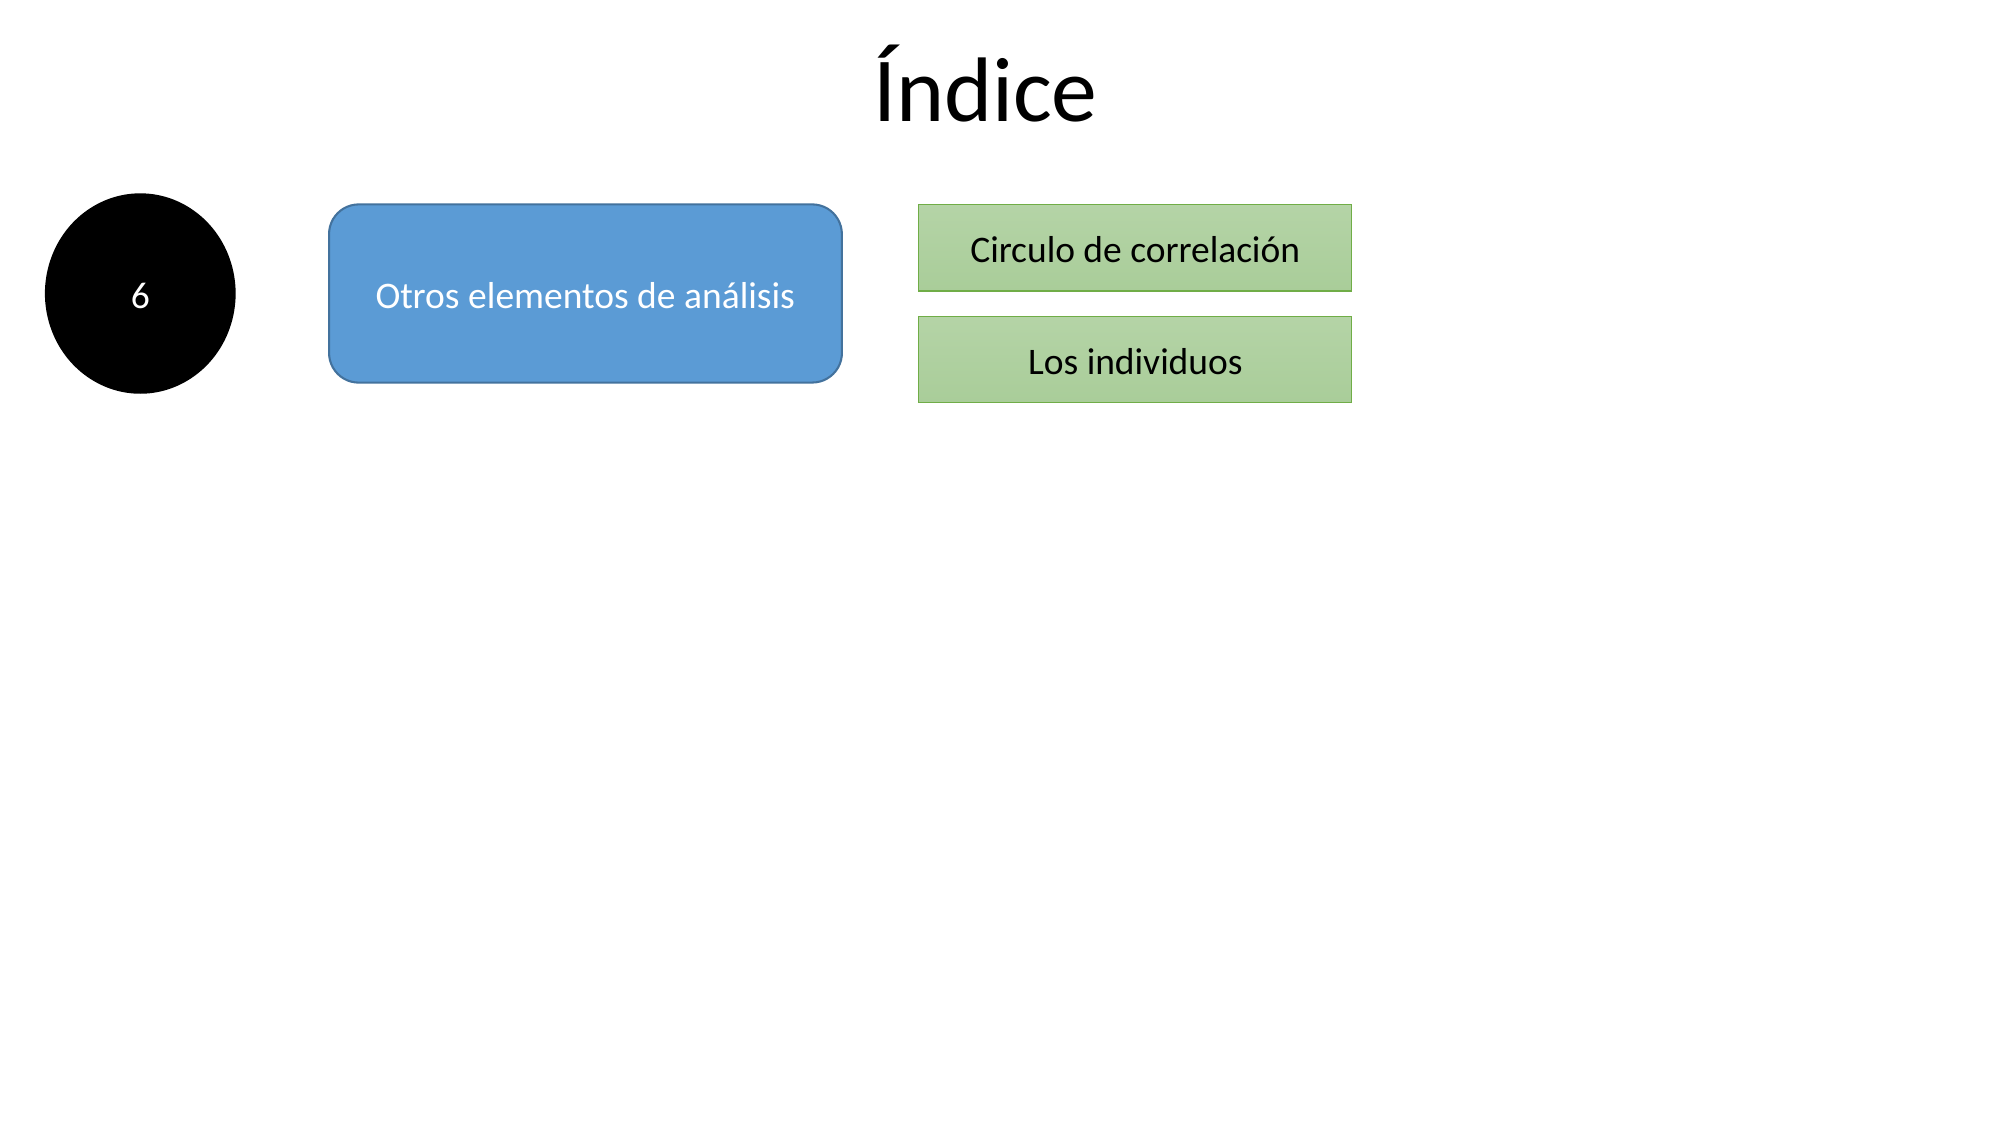

# Índice
6
Circulo de correlación
Otros elementos de análisis
Los individuos